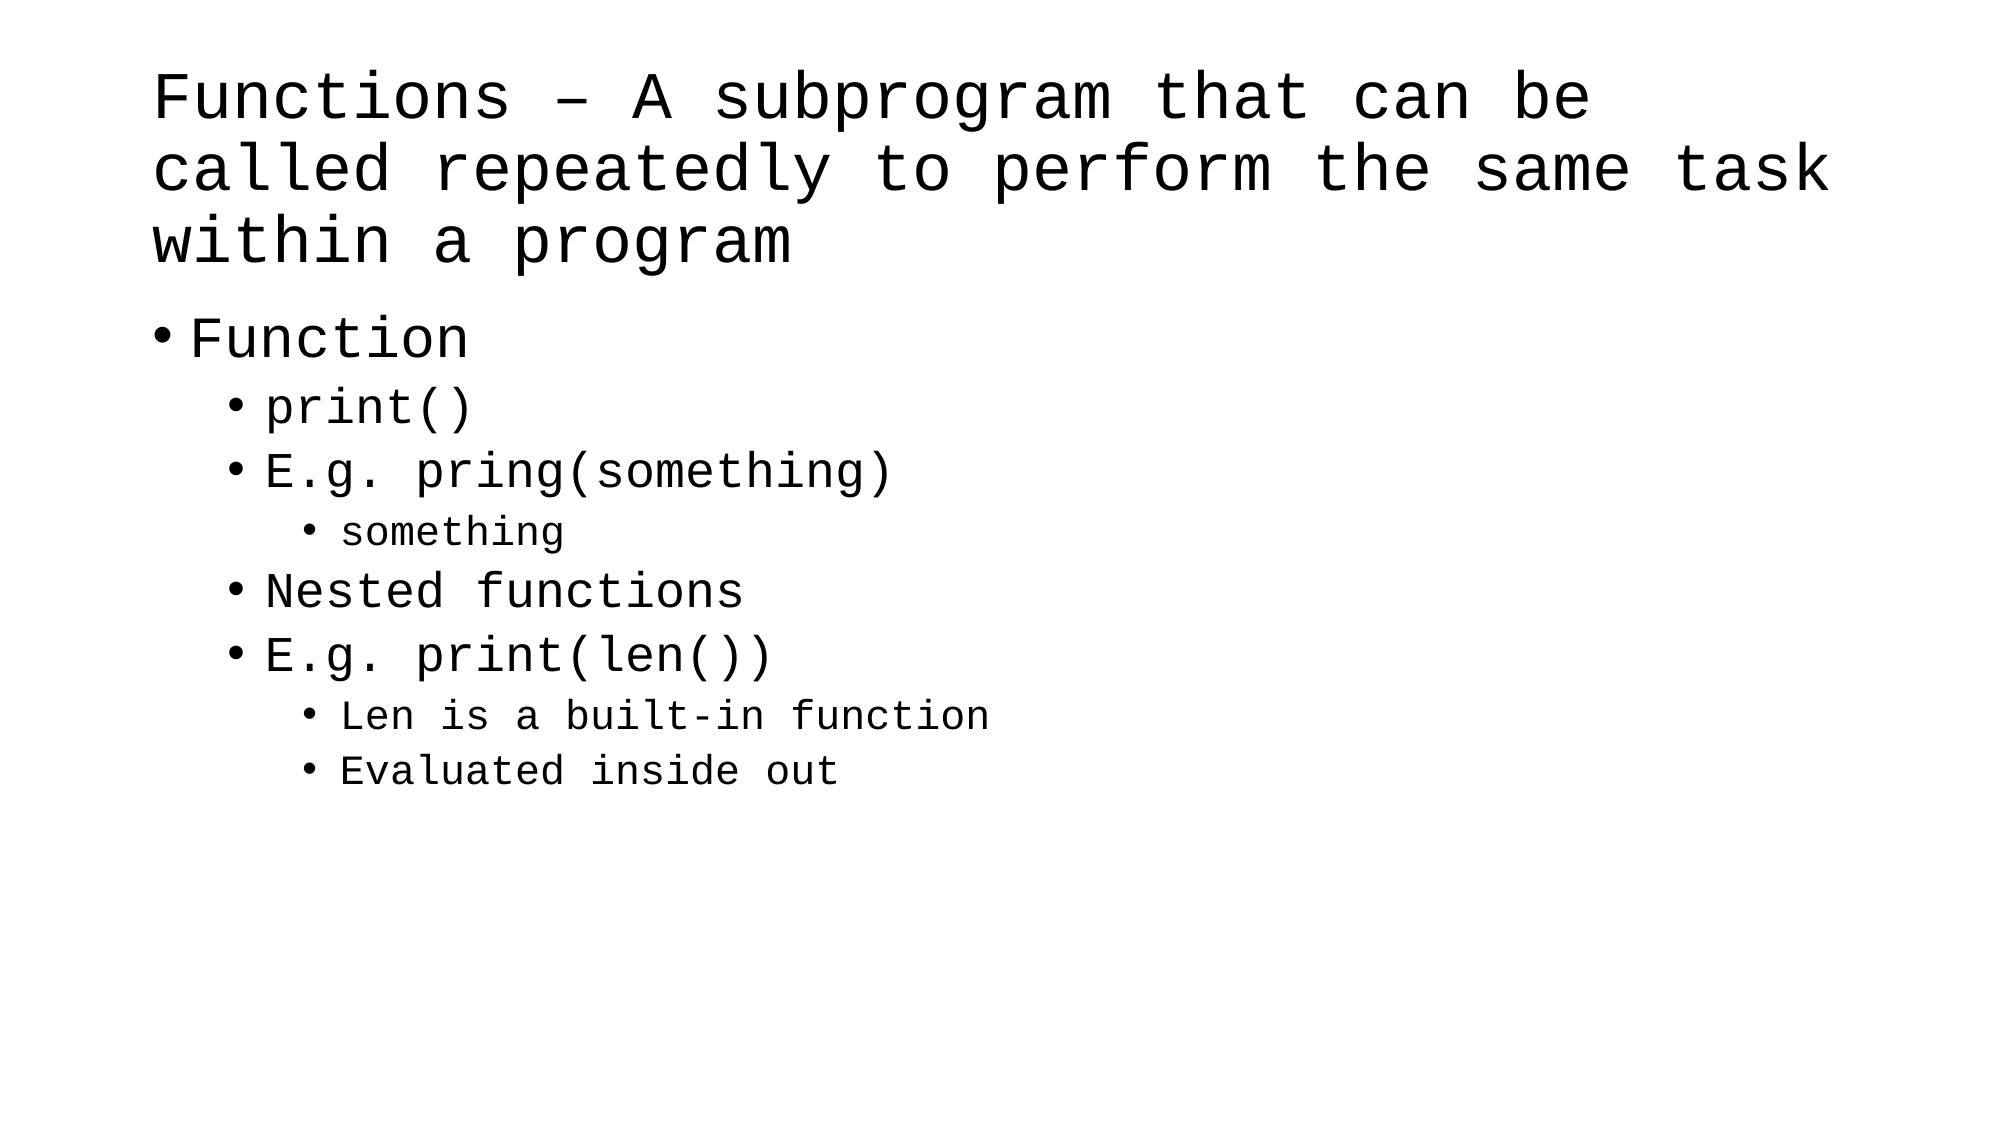

# Functions – A subprogram that can be called repeatedly to perform the same task within a program
Function
print()
E.g. pring(something)
something
Nested functions
E.g. print(len())
Len is a built-in function
Evaluated inside out